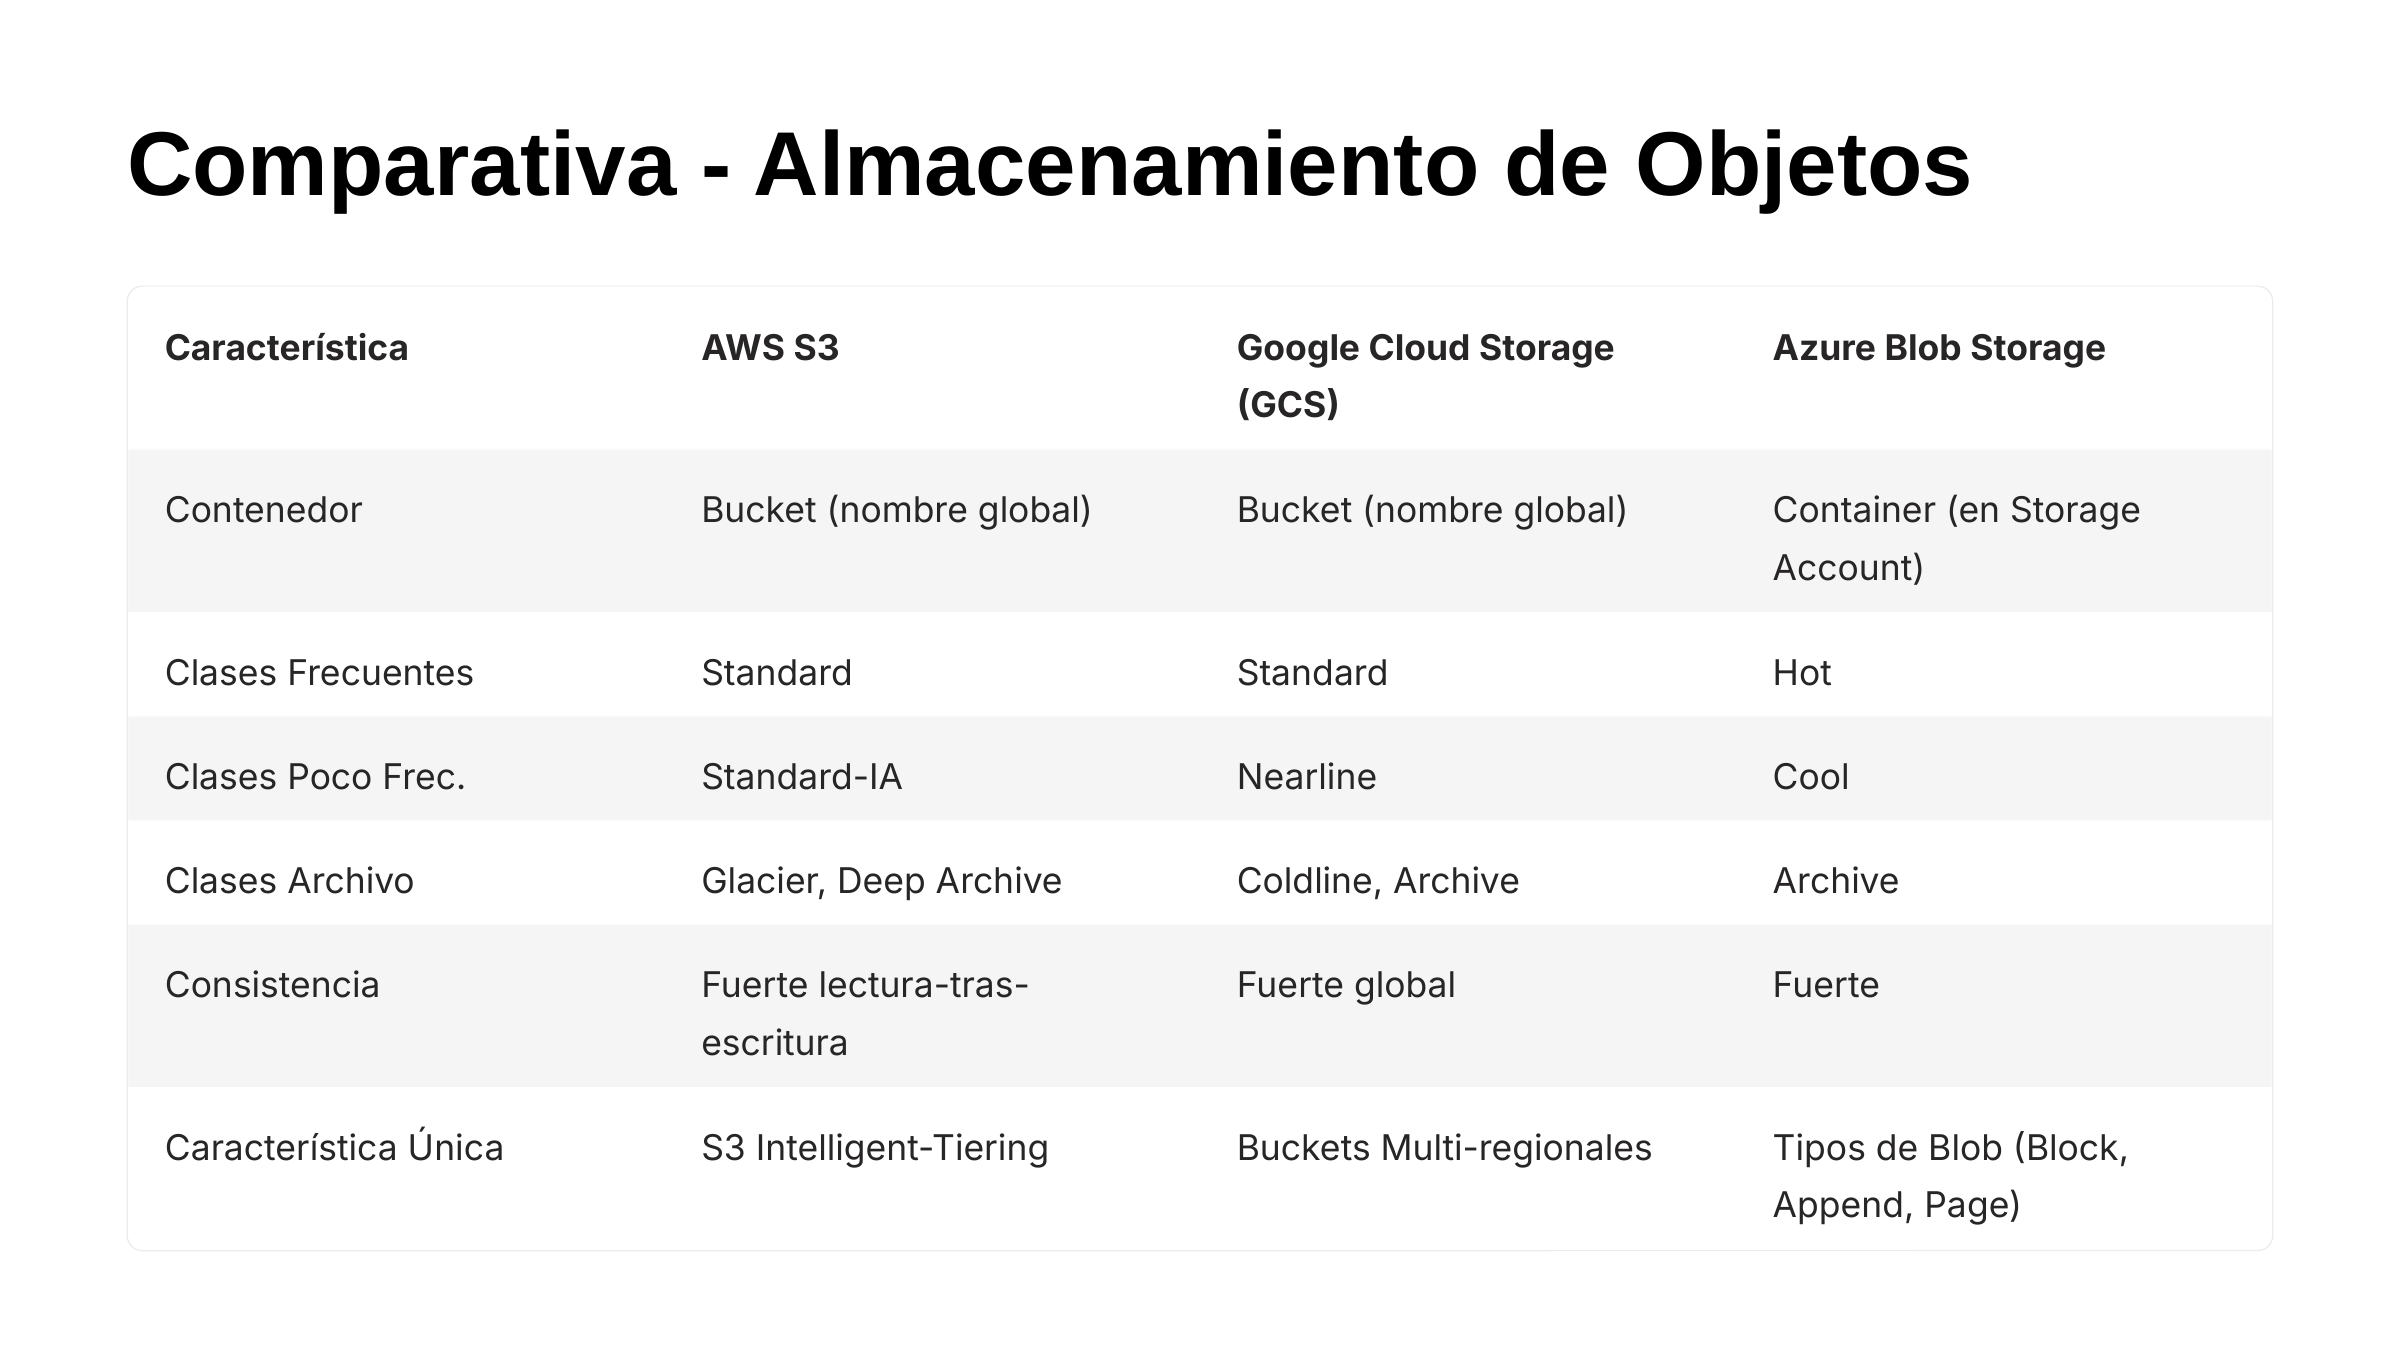

Comparativa - Almacenamiento de Objetos

Característica
AWS S3
Google Cloud Storage (GCS)
Azure Blob Storage

Contenedor
Bucket (nombre global)
Bucket (nombre global)
Container (en Storage Account)

Clases Frecuentes
Standard
Standard
Hot

Clases Poco Frec.
Standard-IA
Nearline
Cool

Clases Archivo
Glacier, Deep Archive
Coldline, Archive
Archive

Consistencia
Fuerte lectura-tras-escritura
Fuerte global
Fuerte

Característica Única
S3 Intelligent-Tiering
Buckets Multi-regionales
Tipos de Blob (Block, Append, Page)